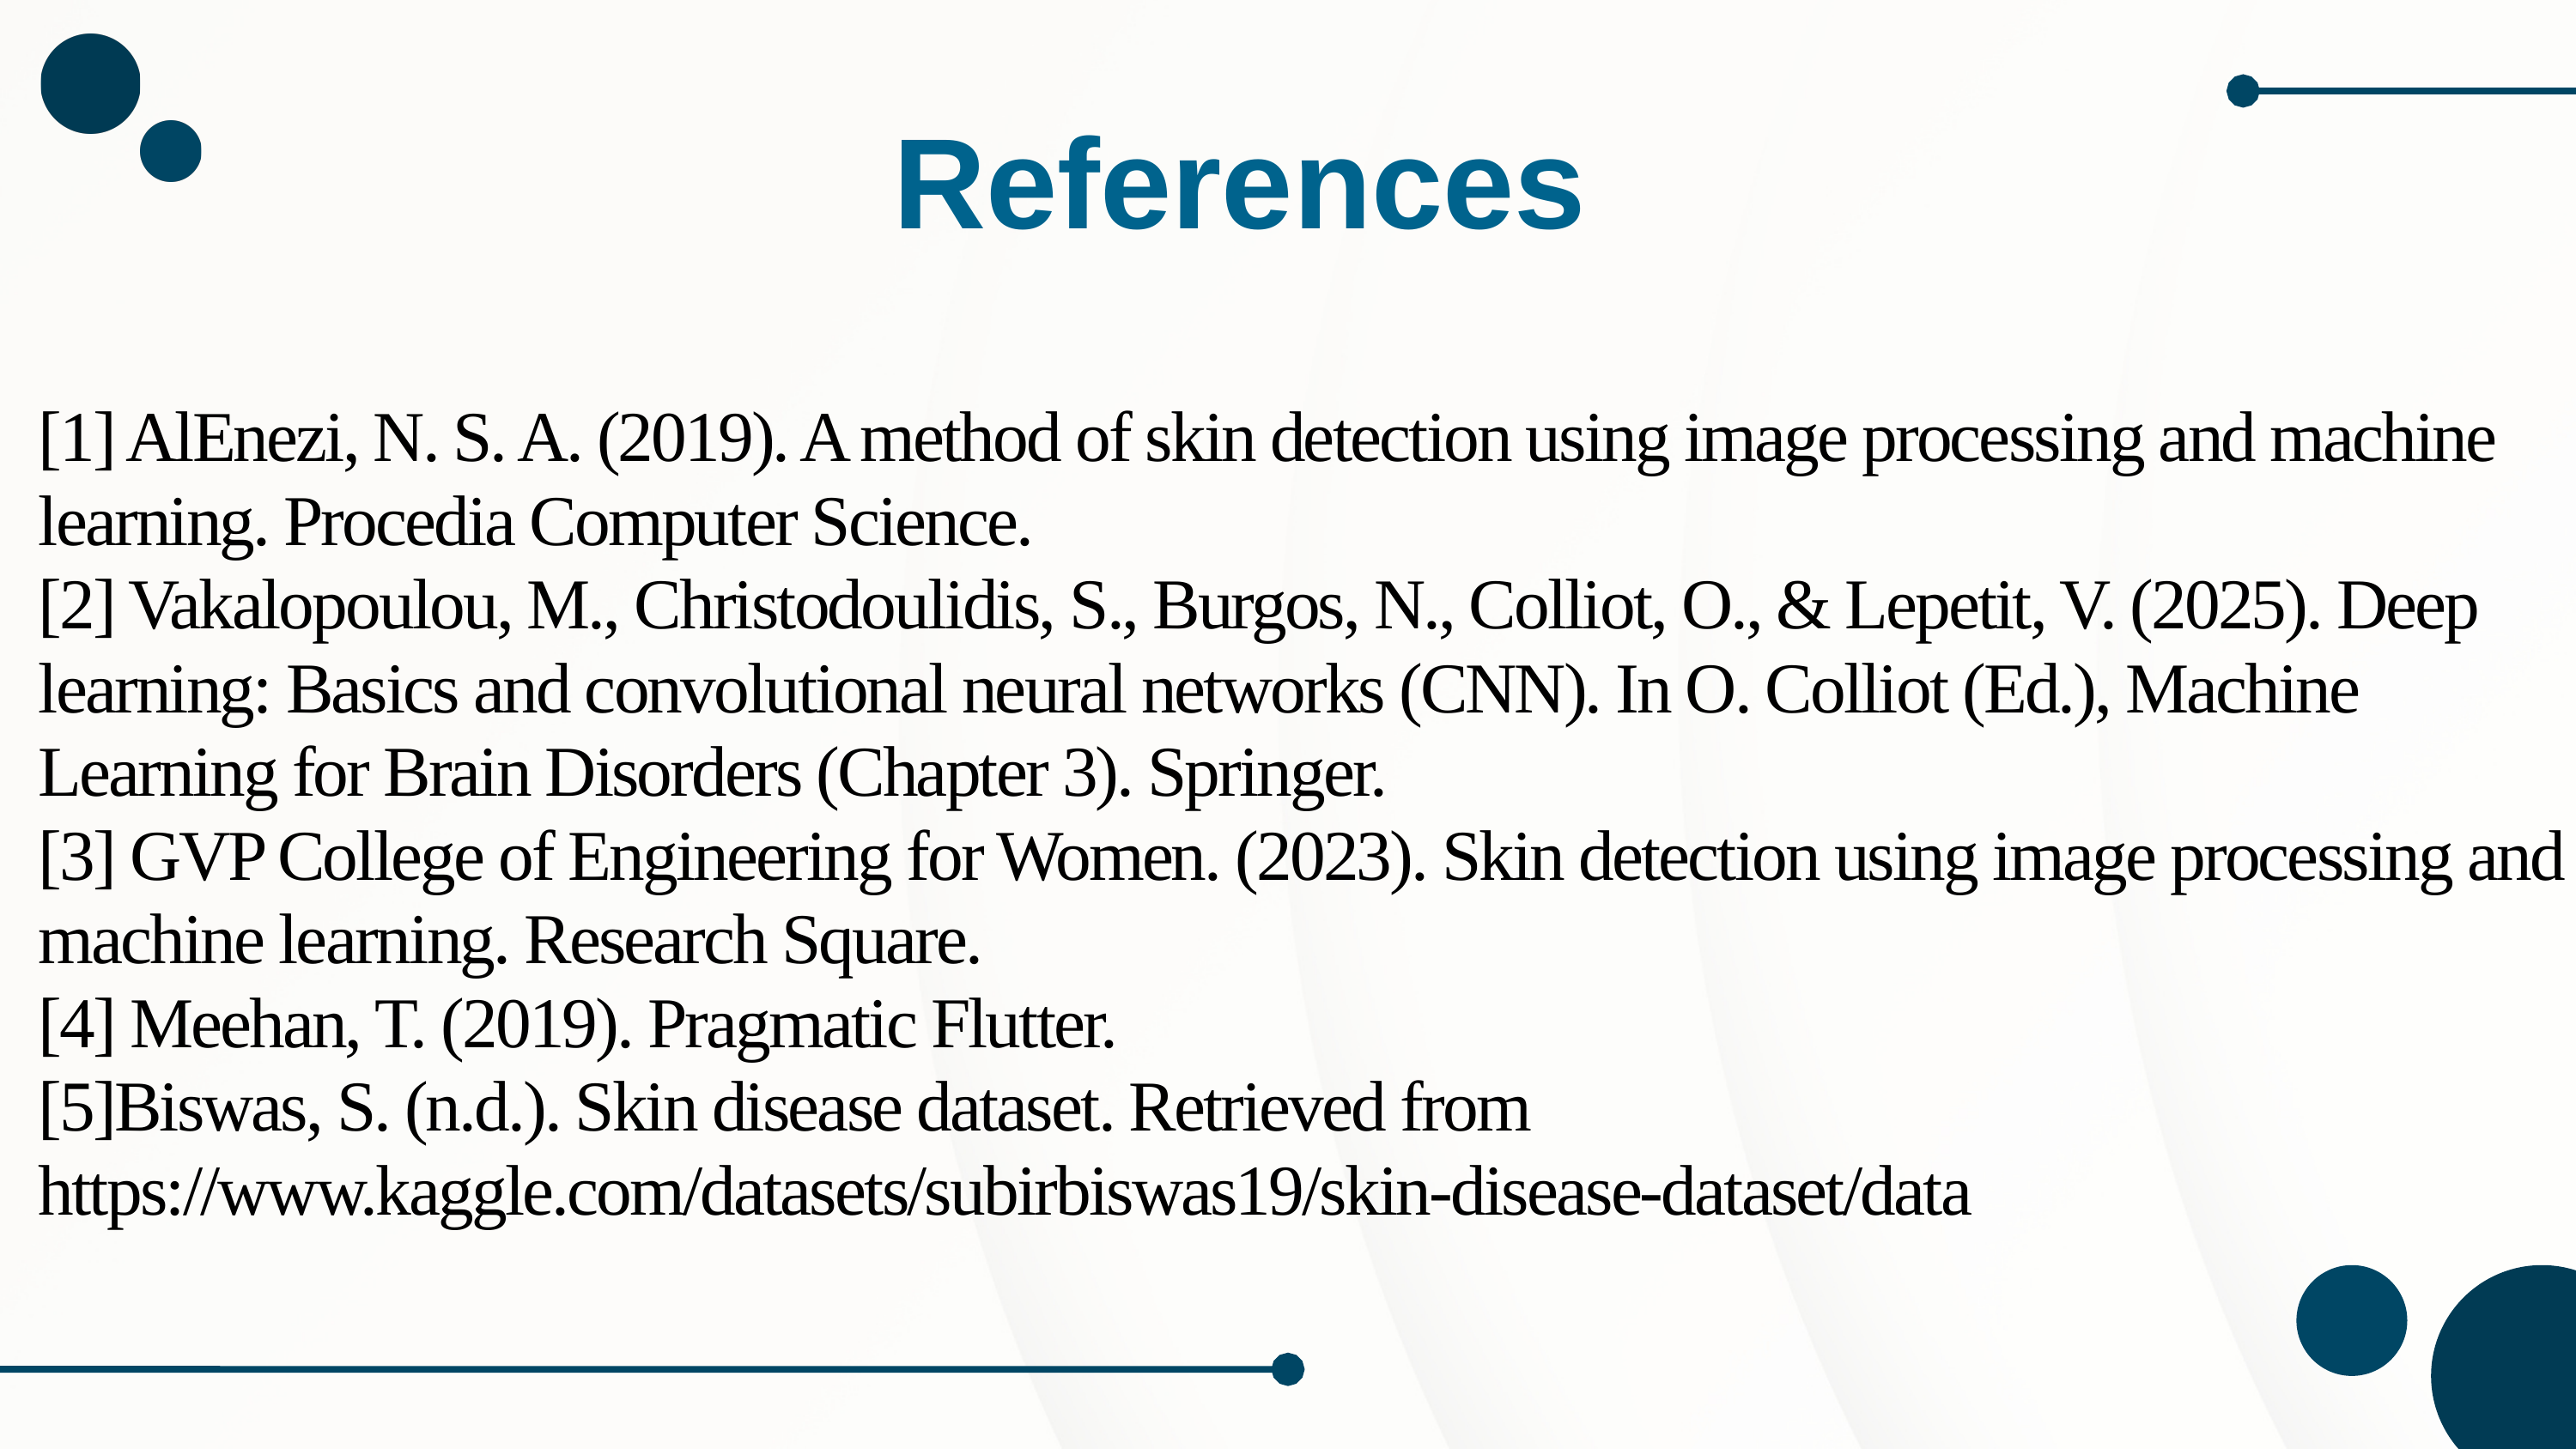

References

[1] AlEnezi, N. S. A. (2019). A method of skin detection using image processing and machine learning. Procedia Computer Science.
[2] Vakalopoulou, M., Christodoulidis, S., Burgos, N., Colliot, O., & Lepetit, V. (2025). Deep learning: Basics and convolutional neural networks (CNN). In O. Colliot (Ed.), Machine Learning for Brain Disorders (Chapter 3). Springer.
[3] GVP College of Engineering for Women. (2023). Skin detection using image processing and machine learning. Research Square.
[4] Meehan, T. (2019). Pragmatic Flutter.
[5]Biswas, S. (n.d.). Skin disease dataset. Retrieved from https://www.kaggle.com/datasets/subirbiswas19/skin-disease-dataset/data